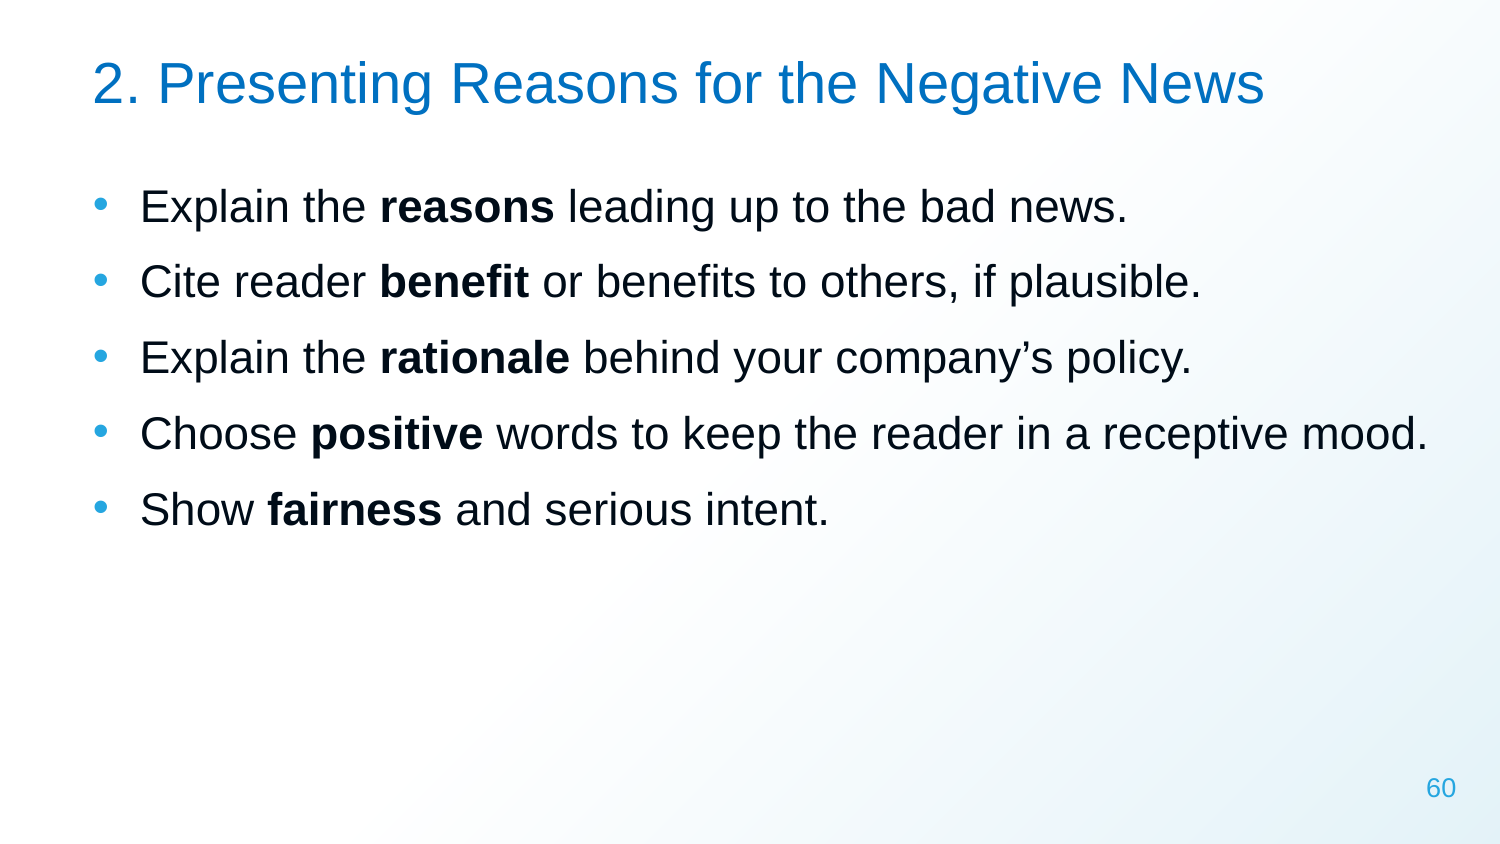

2. Presenting Reasons for the Negative News
Explain the reasons leading up to the bad news.
Cite reader benefit or benefits to others, if plausible.
Explain the rationale behind your company’s policy.
Choose positive words to keep the reader in a receptive mood.
Show fairness and serious intent.

60